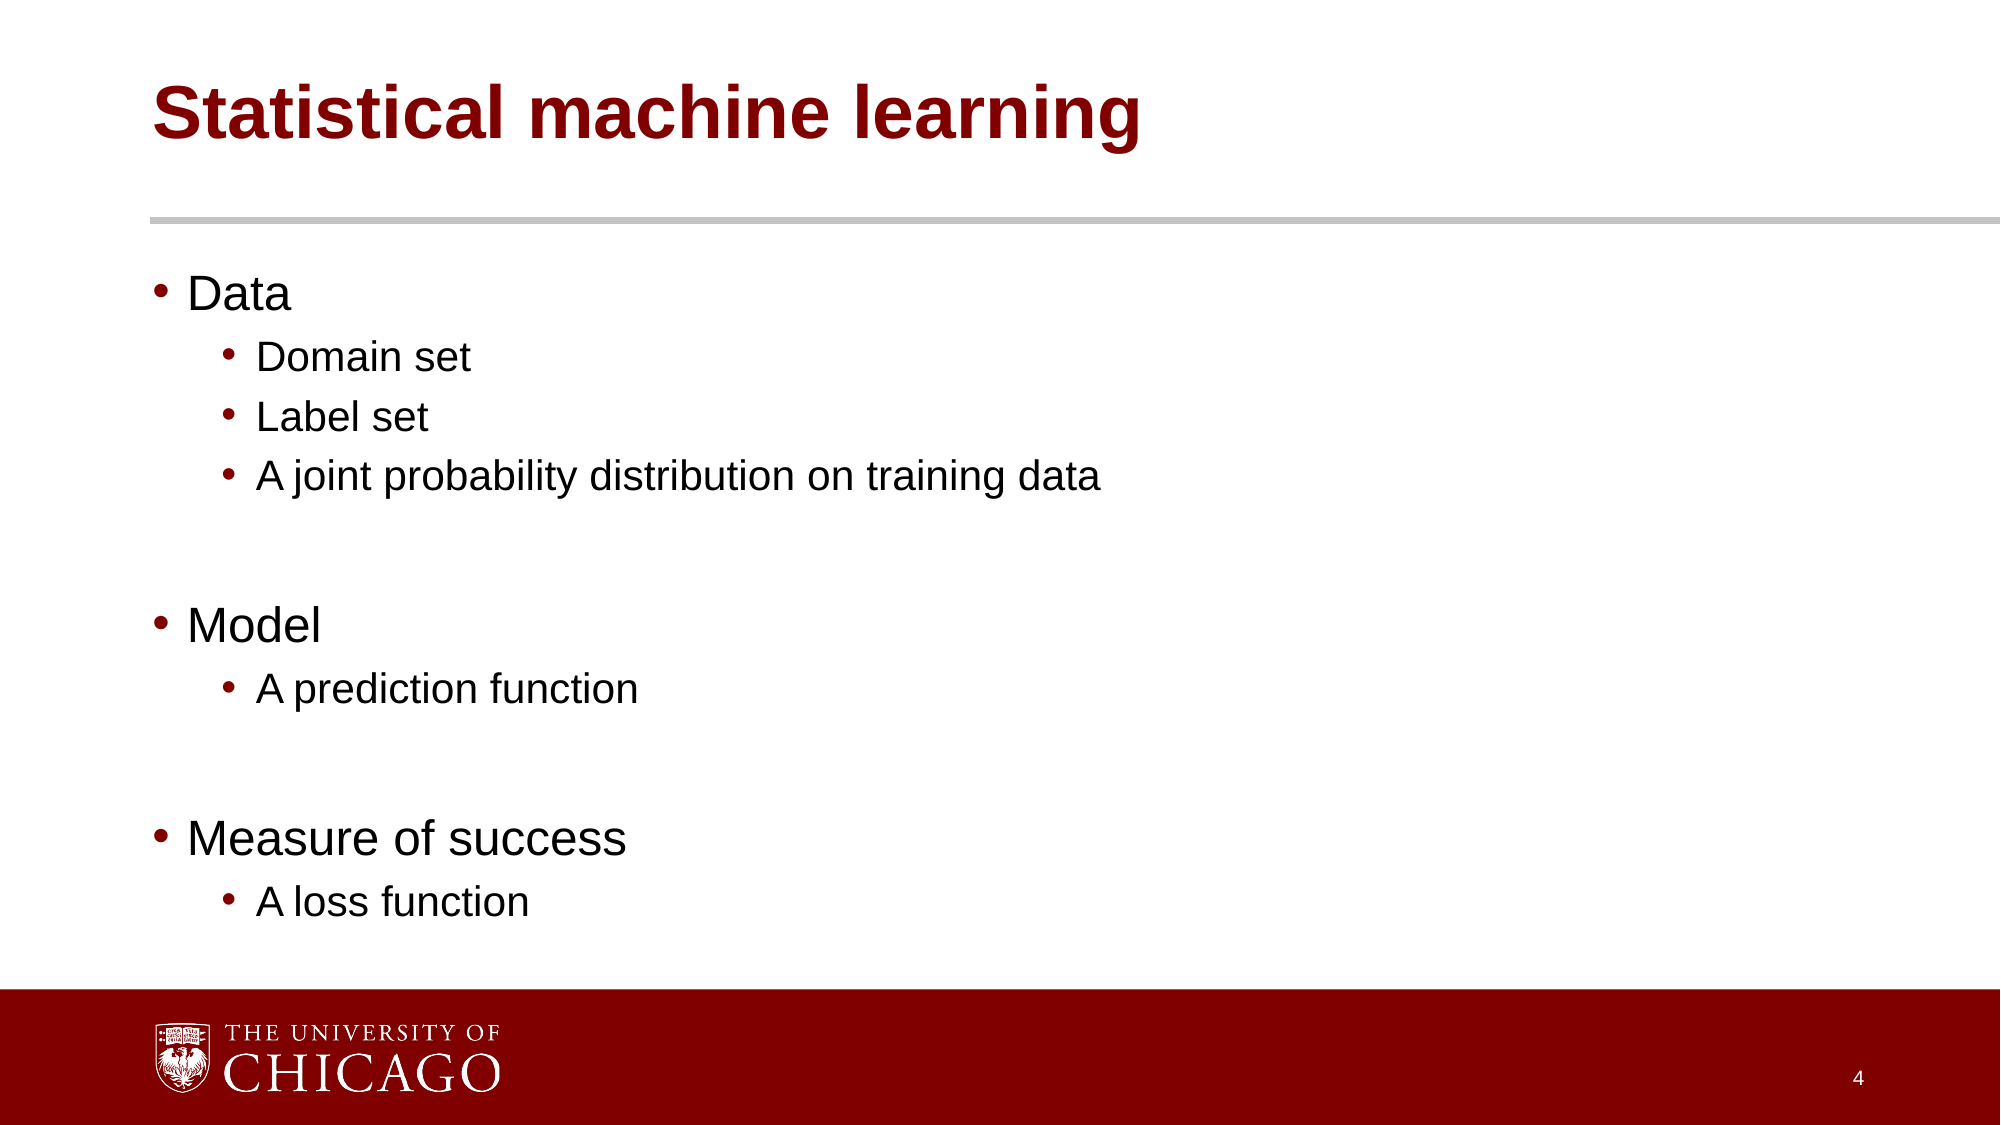

# Statistical machine learning
Data
Domain set
Label set
A joint probability distribution on training data

Model
A prediction function

Measure of success
A loss function
4